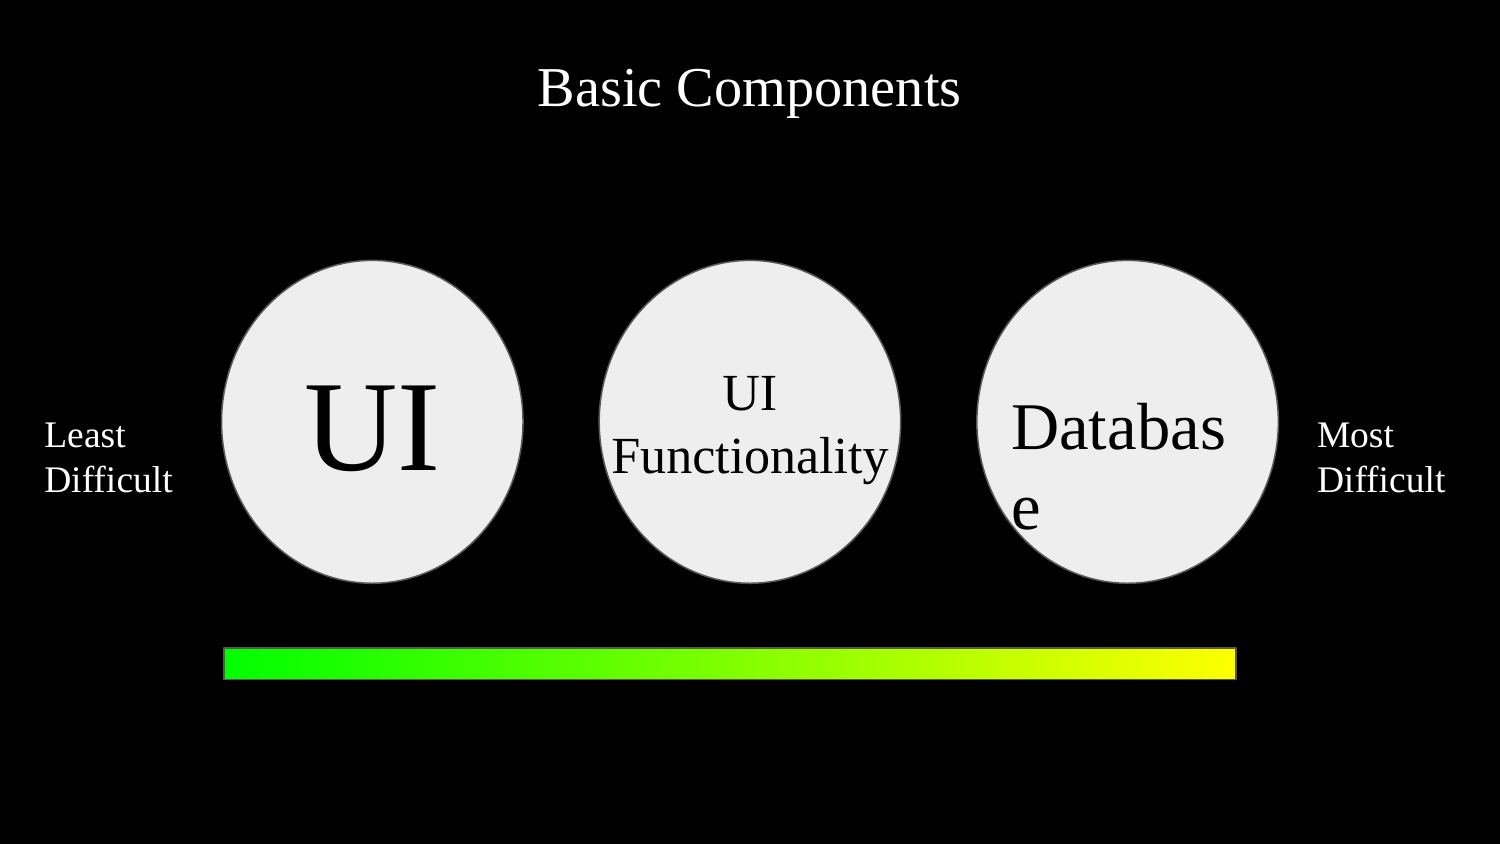

Basic Components

UI
UI Functionality
Database
Least Difficult
Most Difficult